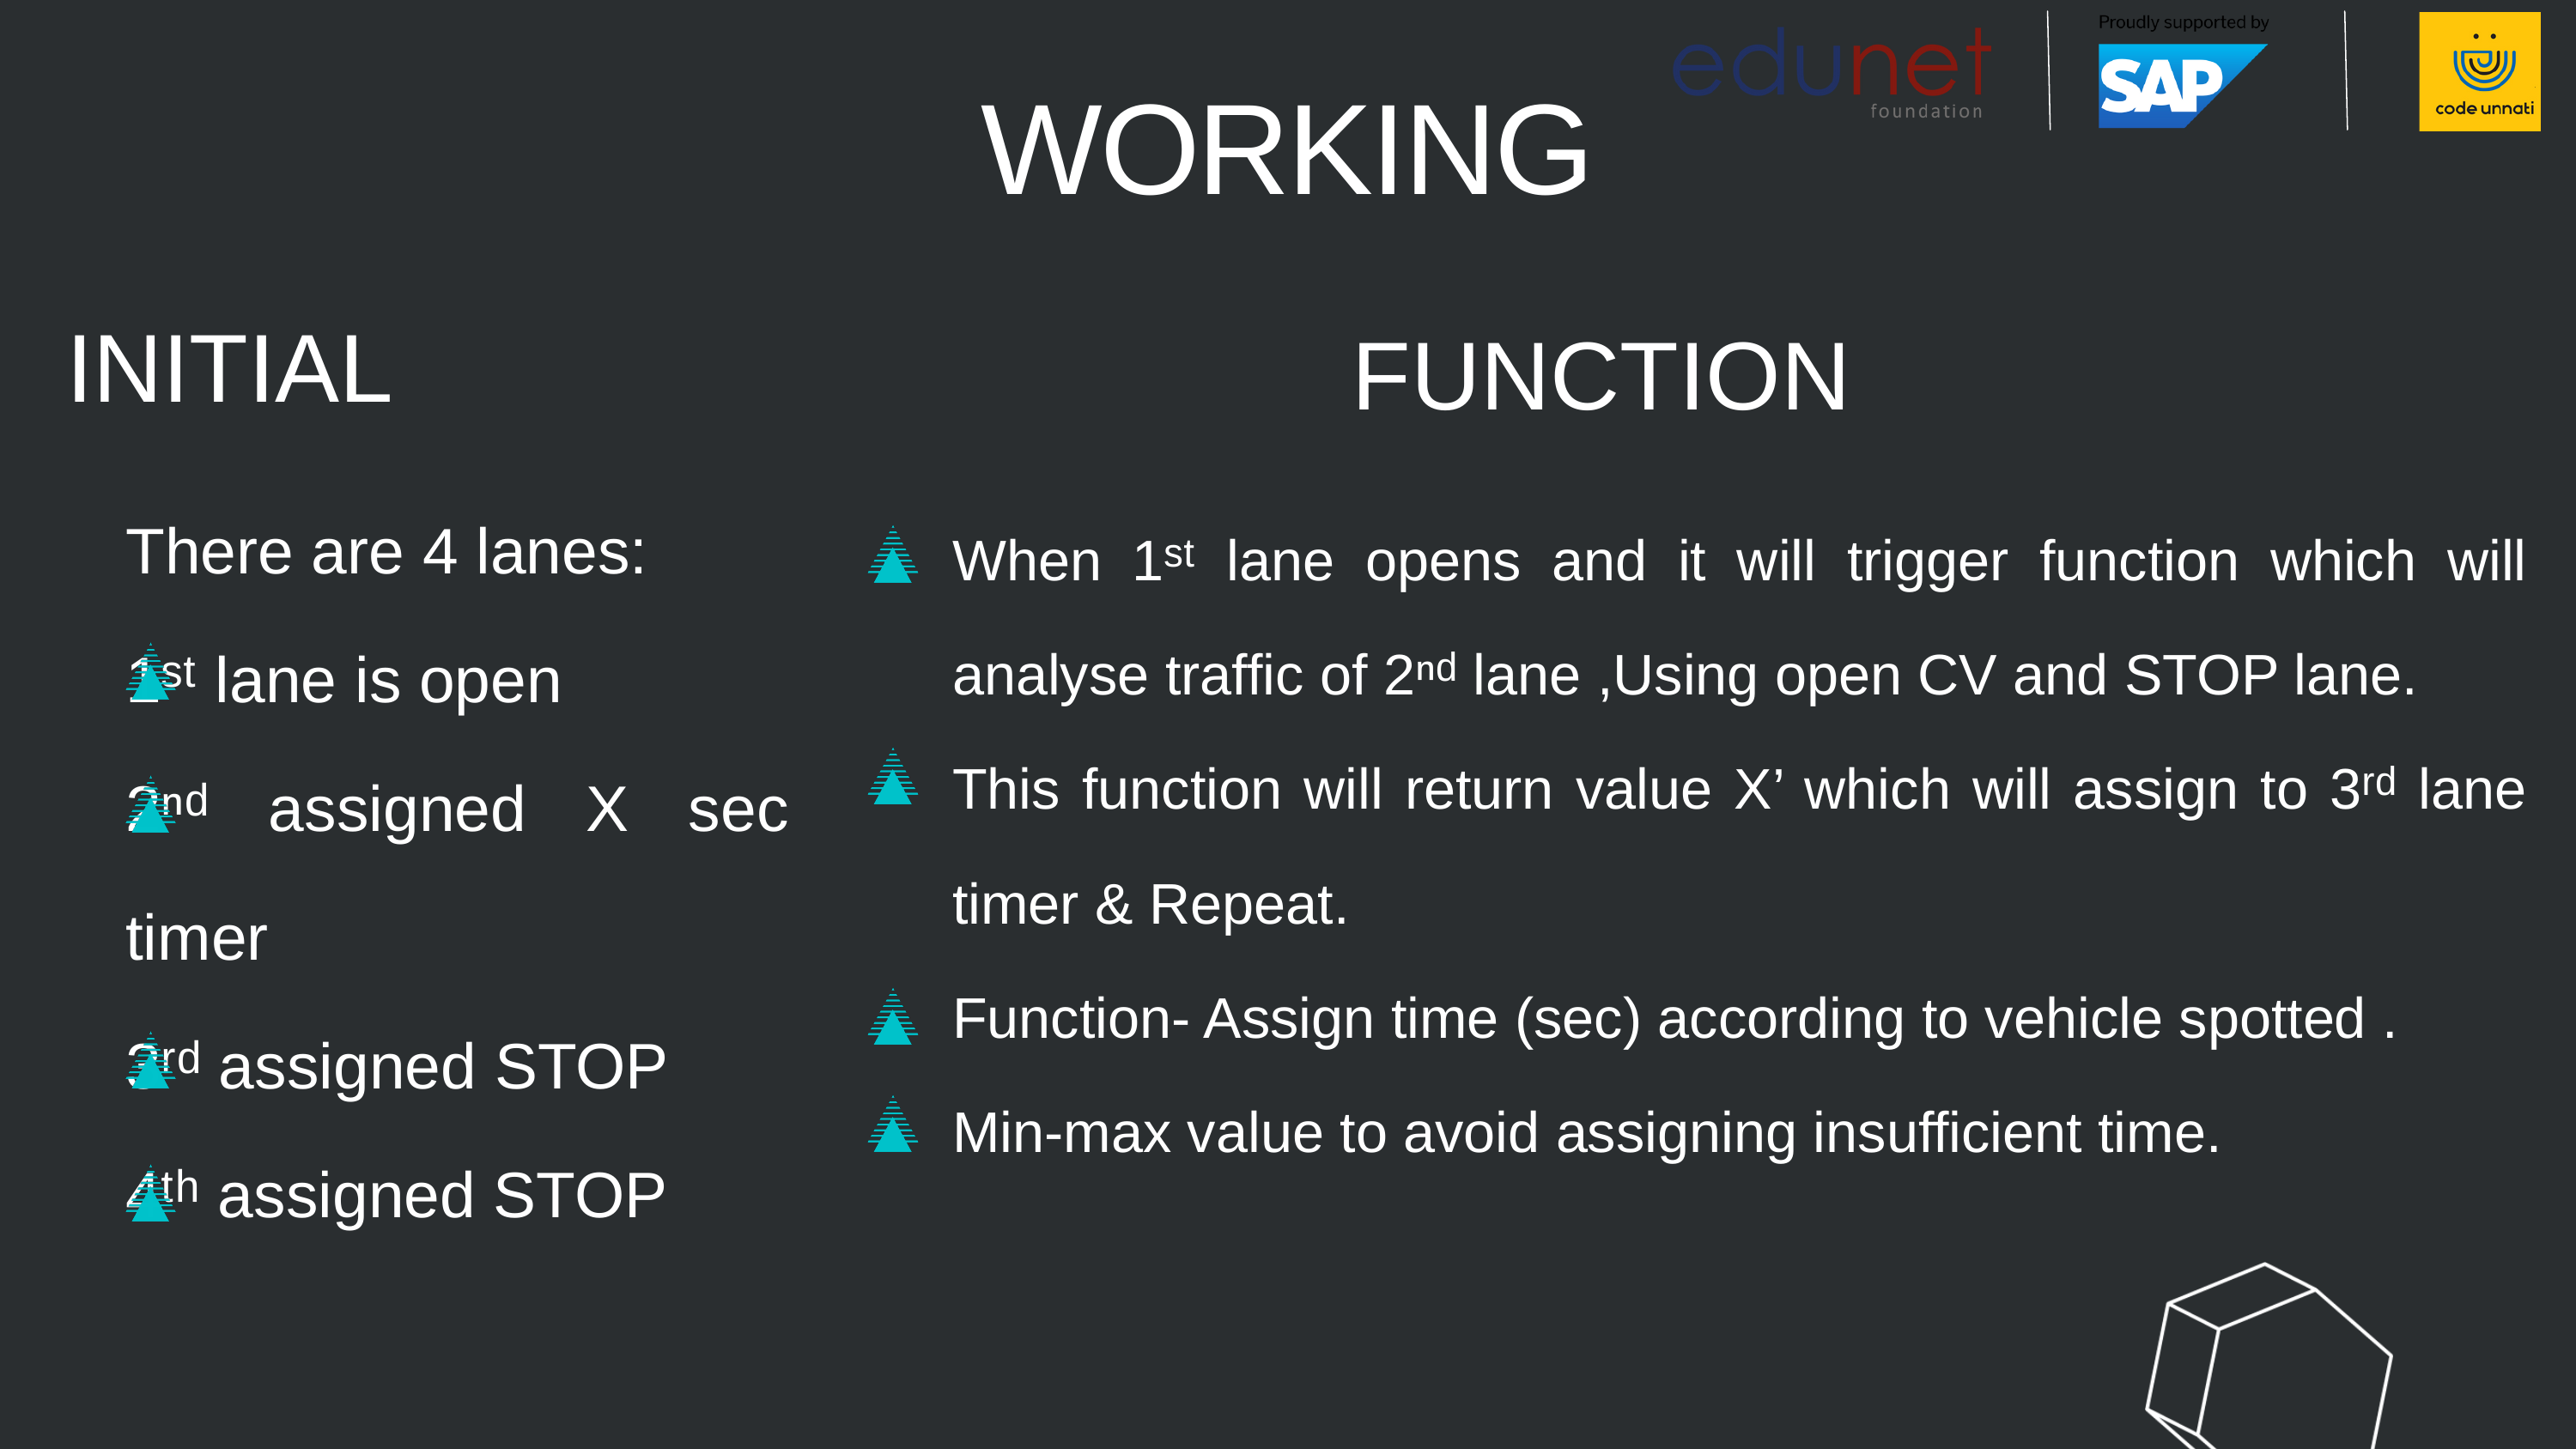

WORKING
INITIAL
FUNCTION
There are 4 lanes:
1ˢᵗ lane is open
2ⁿᵈ assigned X sec timer
3ʳᵈ assigned STOP
4ᵗʰ assigned STOP
When 1ˢᵗ lane opens and it will trigger function which will analyse traffic of 2ⁿᵈ lane ,Using open CV and STOP lane.
This function will return value X’ which will assign to 3ʳᵈ lane timer & Repeat.
Function- Assign time (sec) according to vehicle spotted .
Min-max value to avoid assigning insufficient time.